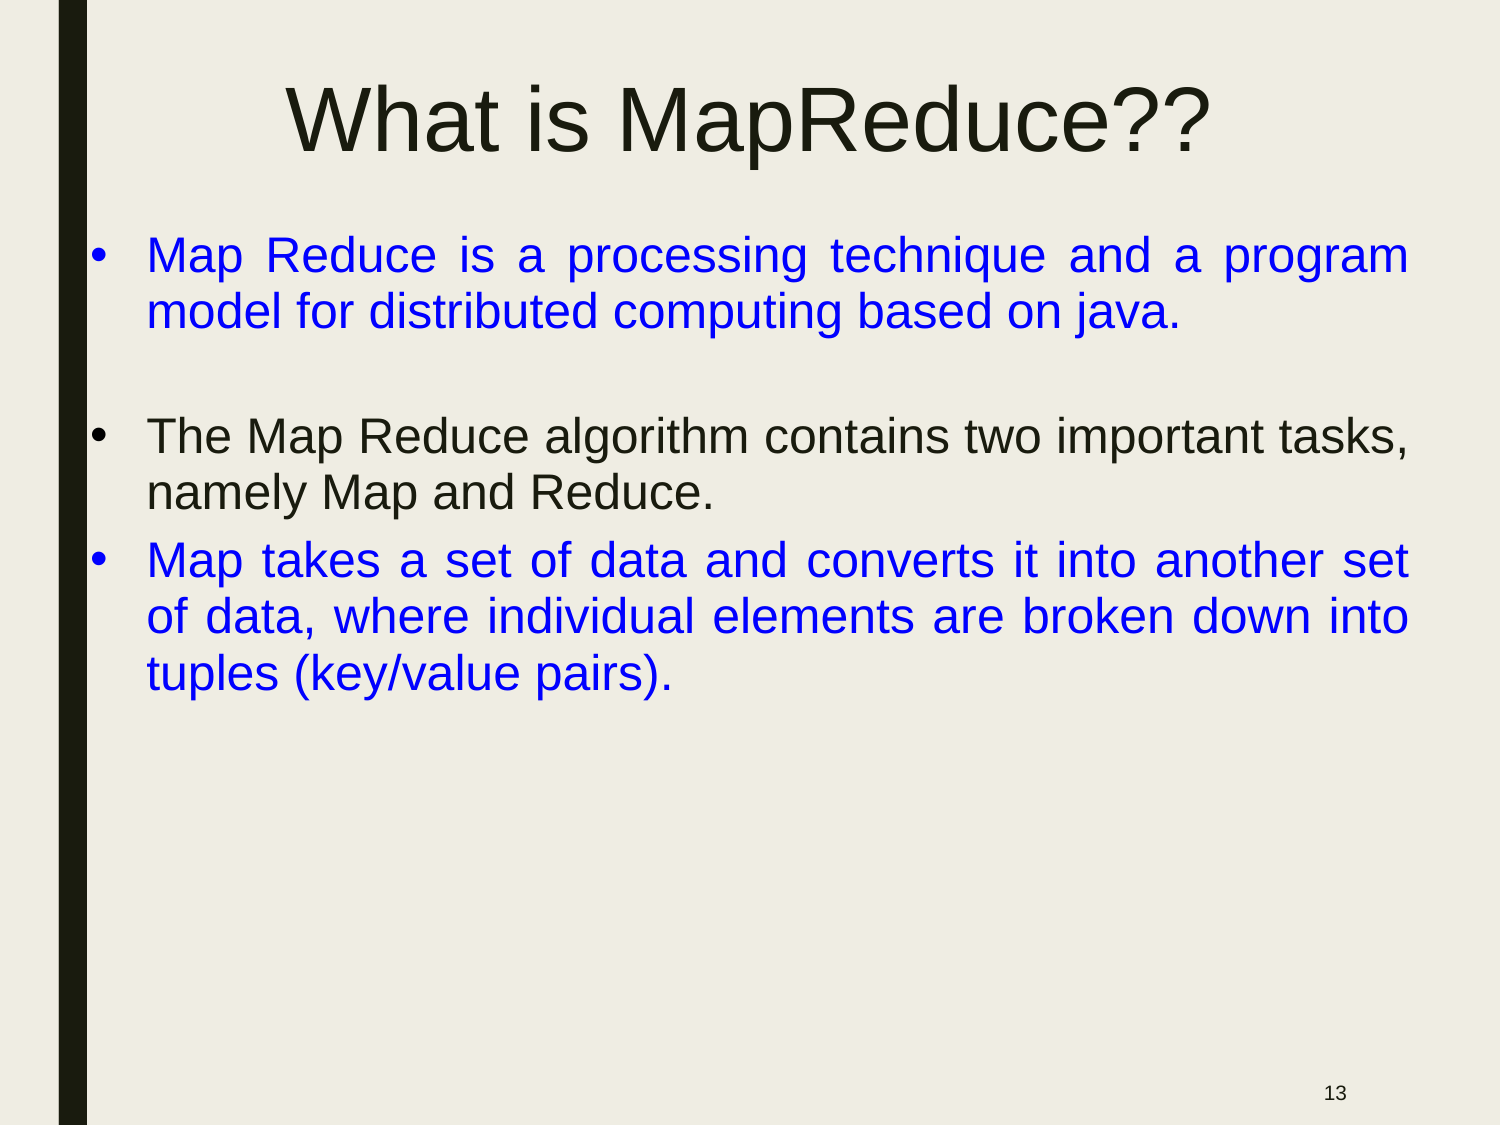

# What is MapReduce??
Map Reduce is a processing technique and a program model for distributed computing based on java.

The Map Reduce algorithm contains two important tasks, namely Map and Reduce.
Map takes a set of data and converts it into another set of data, where individual elements are broken down into tuples (key/value pairs).

13